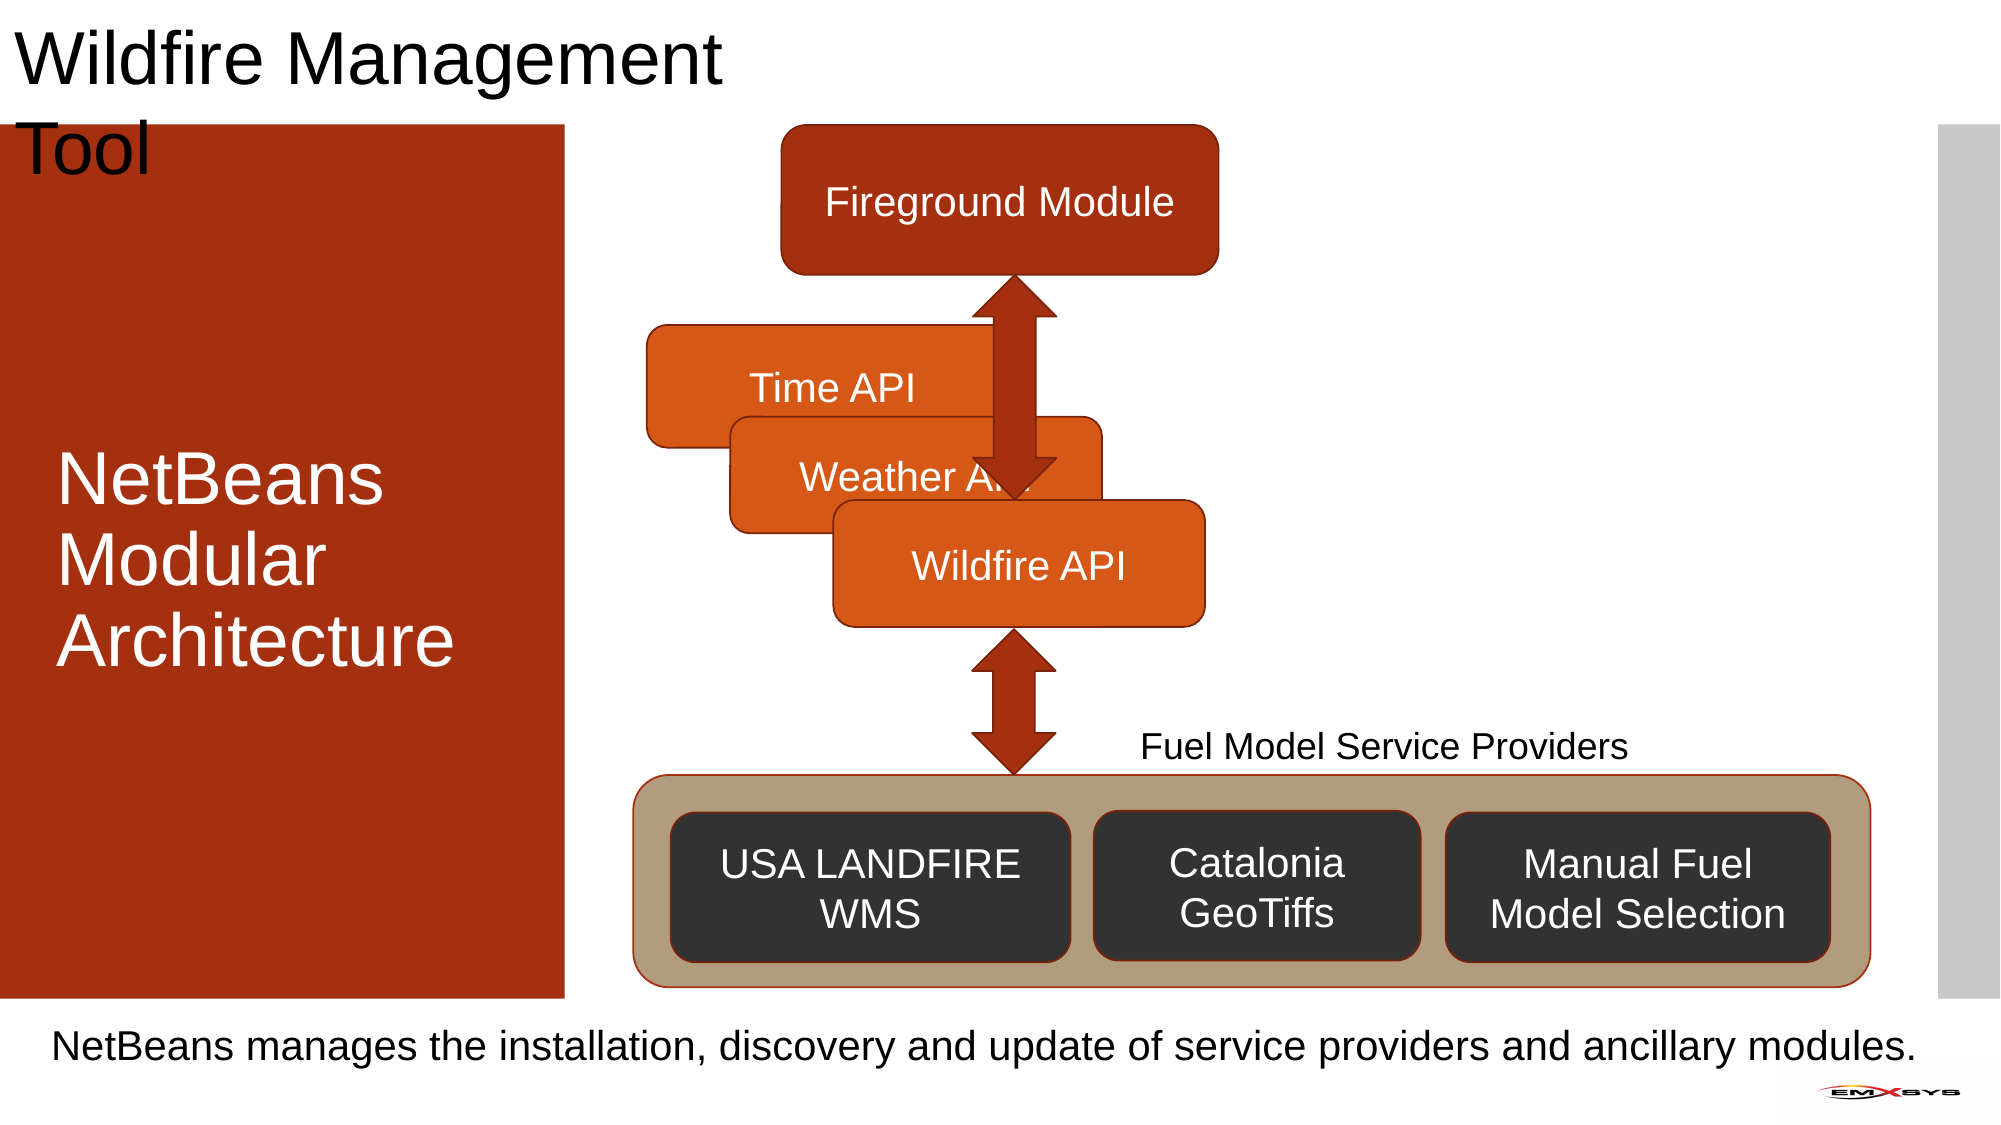

Fireground Module
NetBeans Modular Architecture
Time API

Weather API
Wildfire API

Fuel Model Service Providers

Catalonia GeoTiffs
USA LANDFIRE WMS
Manual Fuel Model Selection
NetBeans manages the installation, discovery and update of service providers and ancillary modules.